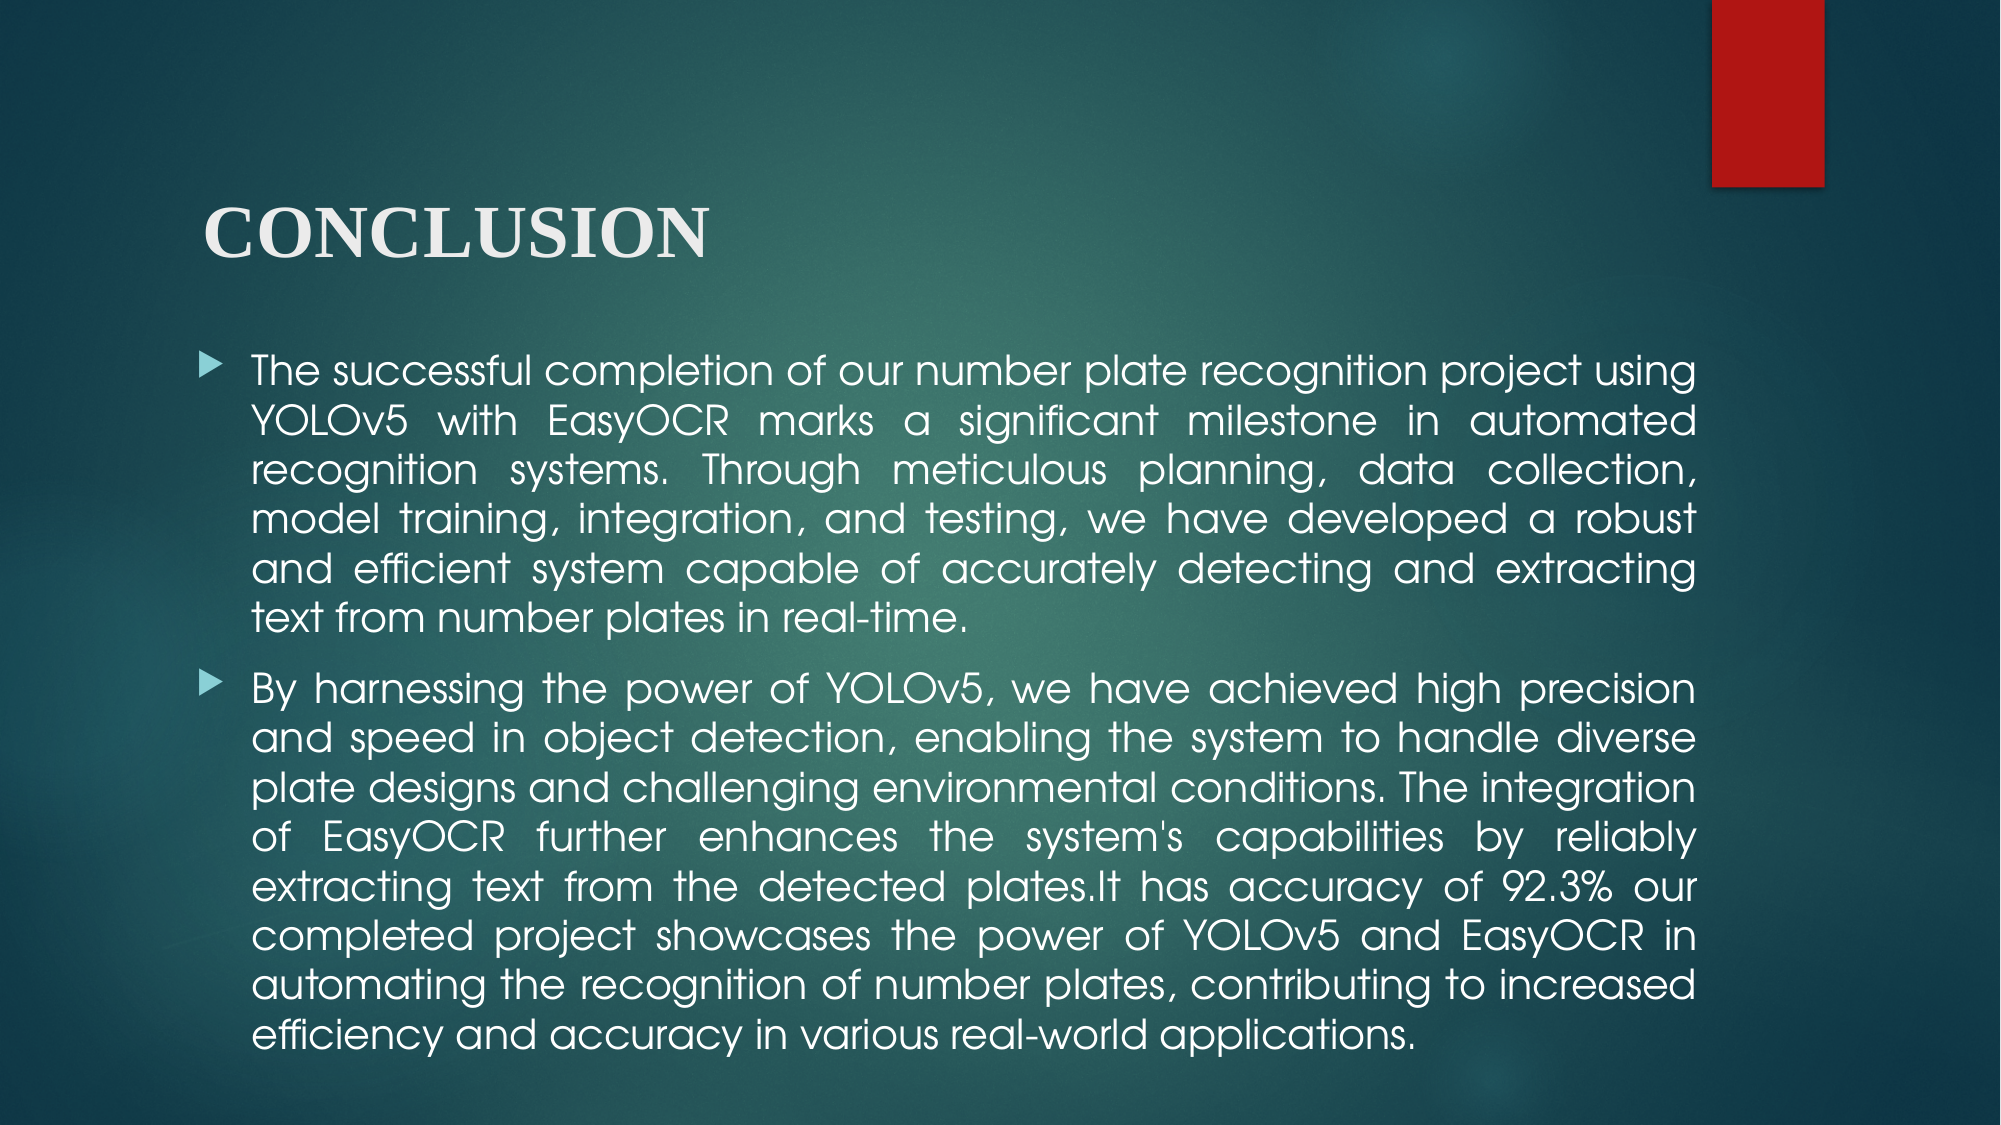

# CONCLUSION
The successful completion of our number plate recognition project using YOLOv5 with EasyOCR marks a significant milestone in automated recognition systems. Through meticulous planning, data collection, model training, integration, and testing, we have developed a robust and efficient system capable of accurately detecting and extracting text from number plates in real-time.
By harnessing the power of YOLOv5, we have achieved high precision and speed in object detection, enabling the system to handle diverse plate designs and challenging environmental conditions. The integration of EasyOCR further enhances the system's capabilities by reliably extracting text from the detected plates.It has accuracy of 92.3% our completed project showcases the power of YOLOv5 and EasyOCR in automating the recognition of number plates, contributing to increased efficiency and accuracy in various real-world applications.